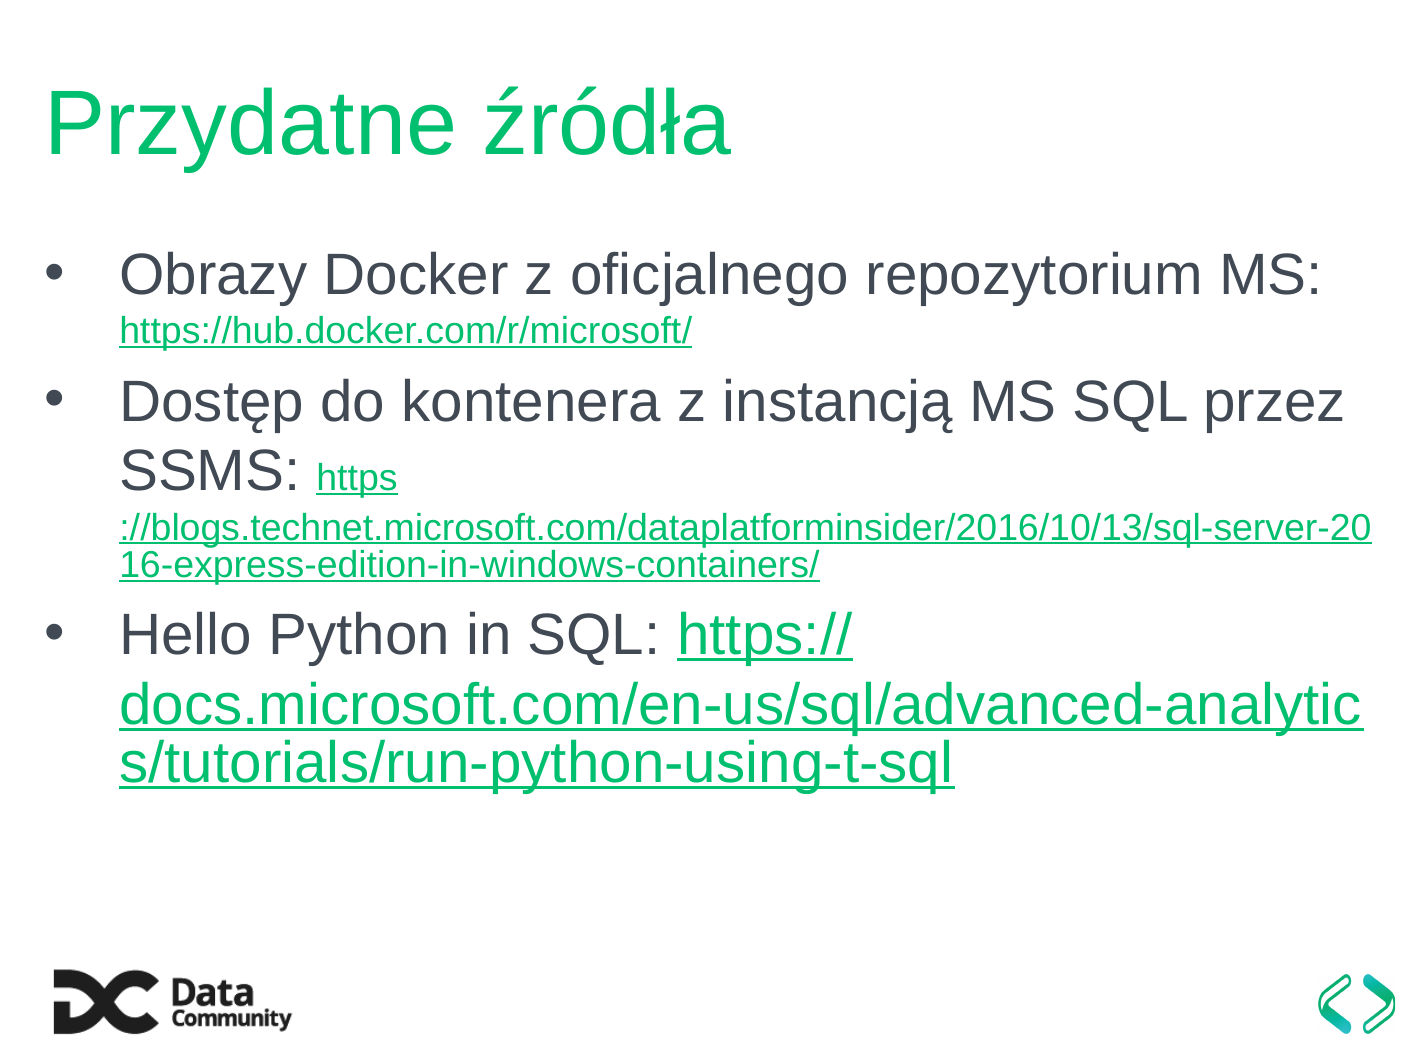

# Przydatne źródła
Obrazy Docker z oficjalnego repozytorium MS: https://hub.docker.com/r/microsoft/
Dostęp do kontenera z instancją MS SQL przez SSMS: https://blogs.technet.microsoft.com/dataplatforminsider/2016/10/13/sql-server-2016-express-edition-in-windows-containers/
Hello Python in SQL: https://docs.microsoft.com/en-us/sql/advanced-analytics/tutorials/run-python-using-t-sql